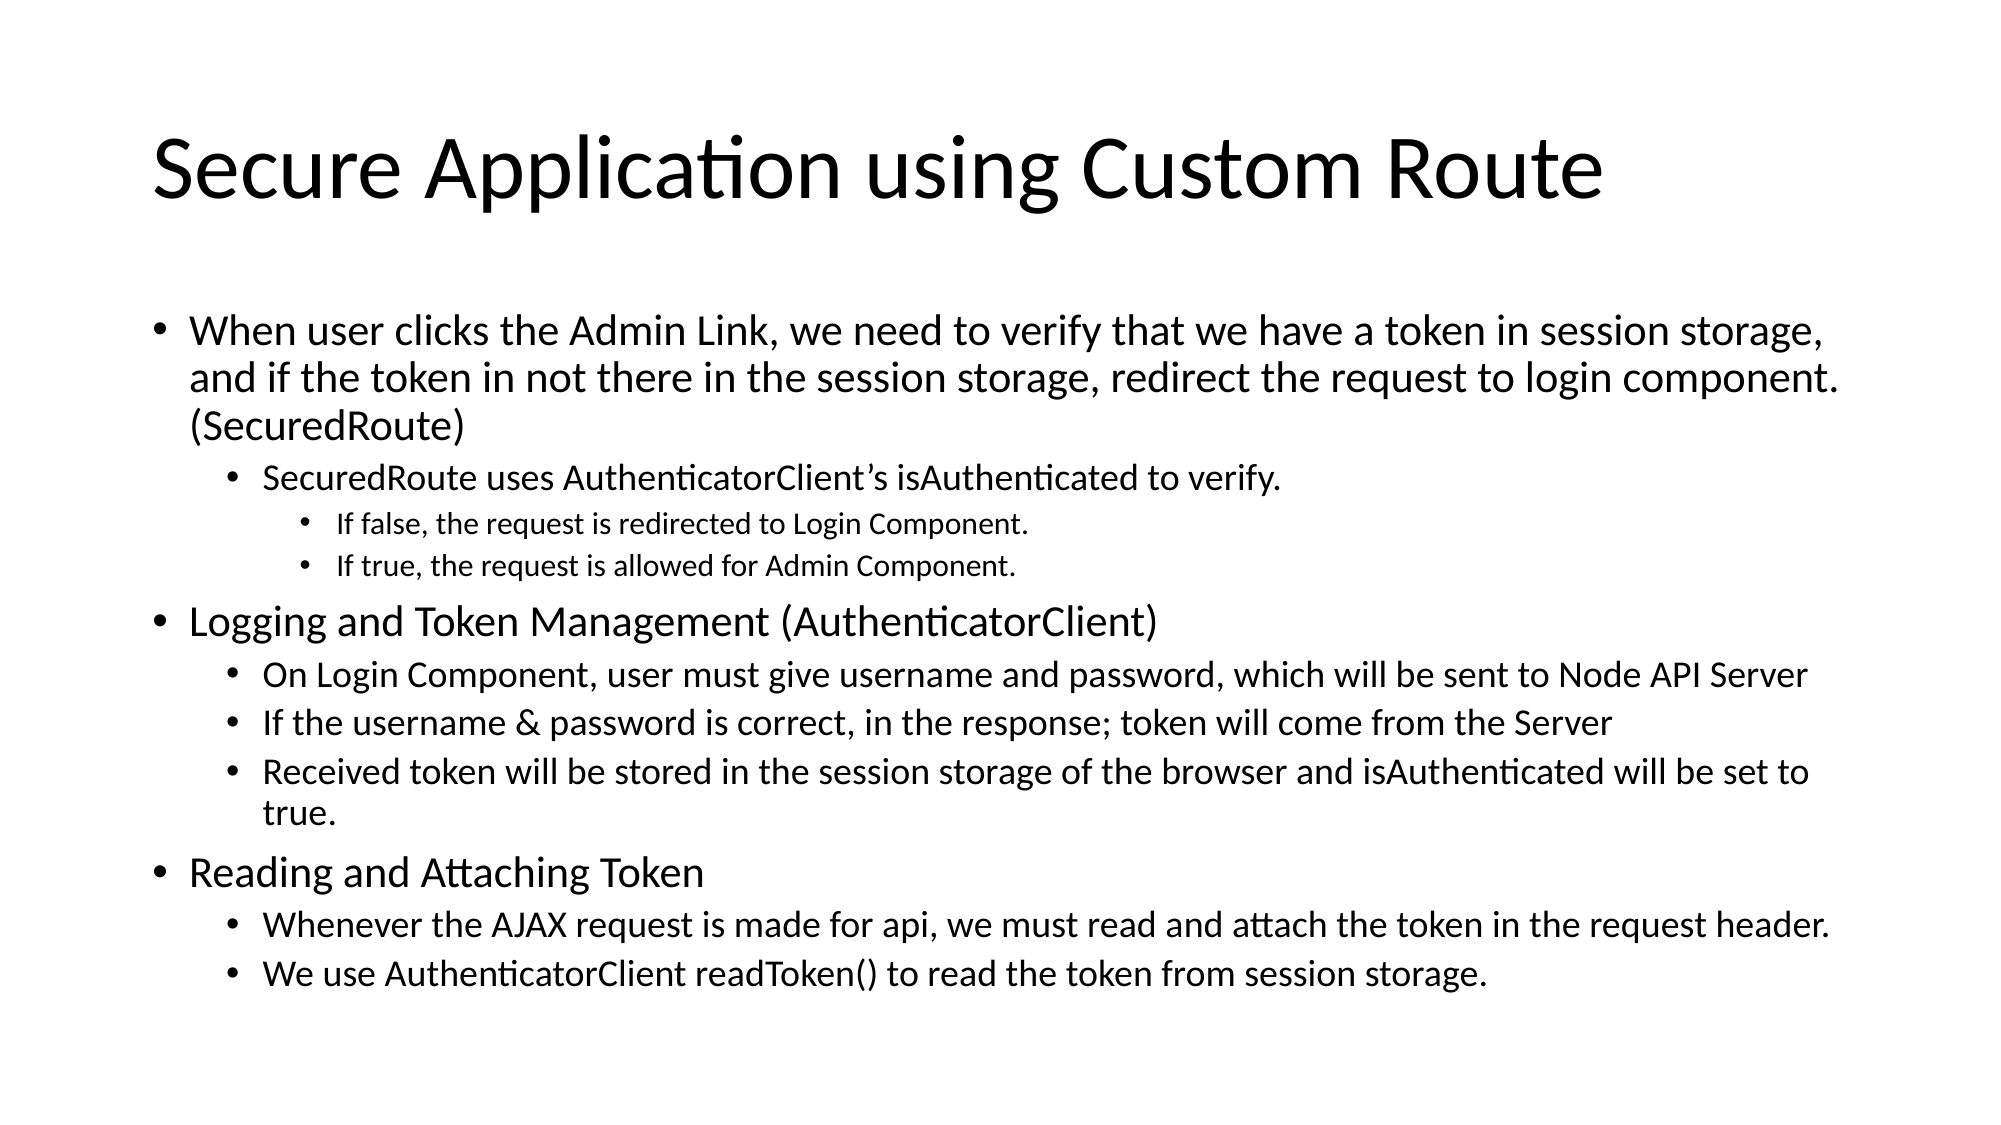

# Secure Application using Custom Route
When user clicks the Admin Link, we need to verify that we have a token in session storage, and if the token in not there in the session storage, redirect the request to login component. (SecuredRoute)
SecuredRoute uses AuthenticatorClient’s isAuthenticated to verify.
If false, the request is redirected to Login Component.
If true, the request is allowed for Admin Component.
Logging and Token Management (AuthenticatorClient)
On Login Component, user must give username and password, which will be sent to Node API Server
If the username & password is correct, in the response; token will come from the Server
Received token will be stored in the session storage of the browser and isAuthenticated will be set to true.
Reading and Attaching Token
Whenever the AJAX request is made for api, we must read and attach the token in the request header.
We use AuthenticatorClient readToken() to read the token from session storage.